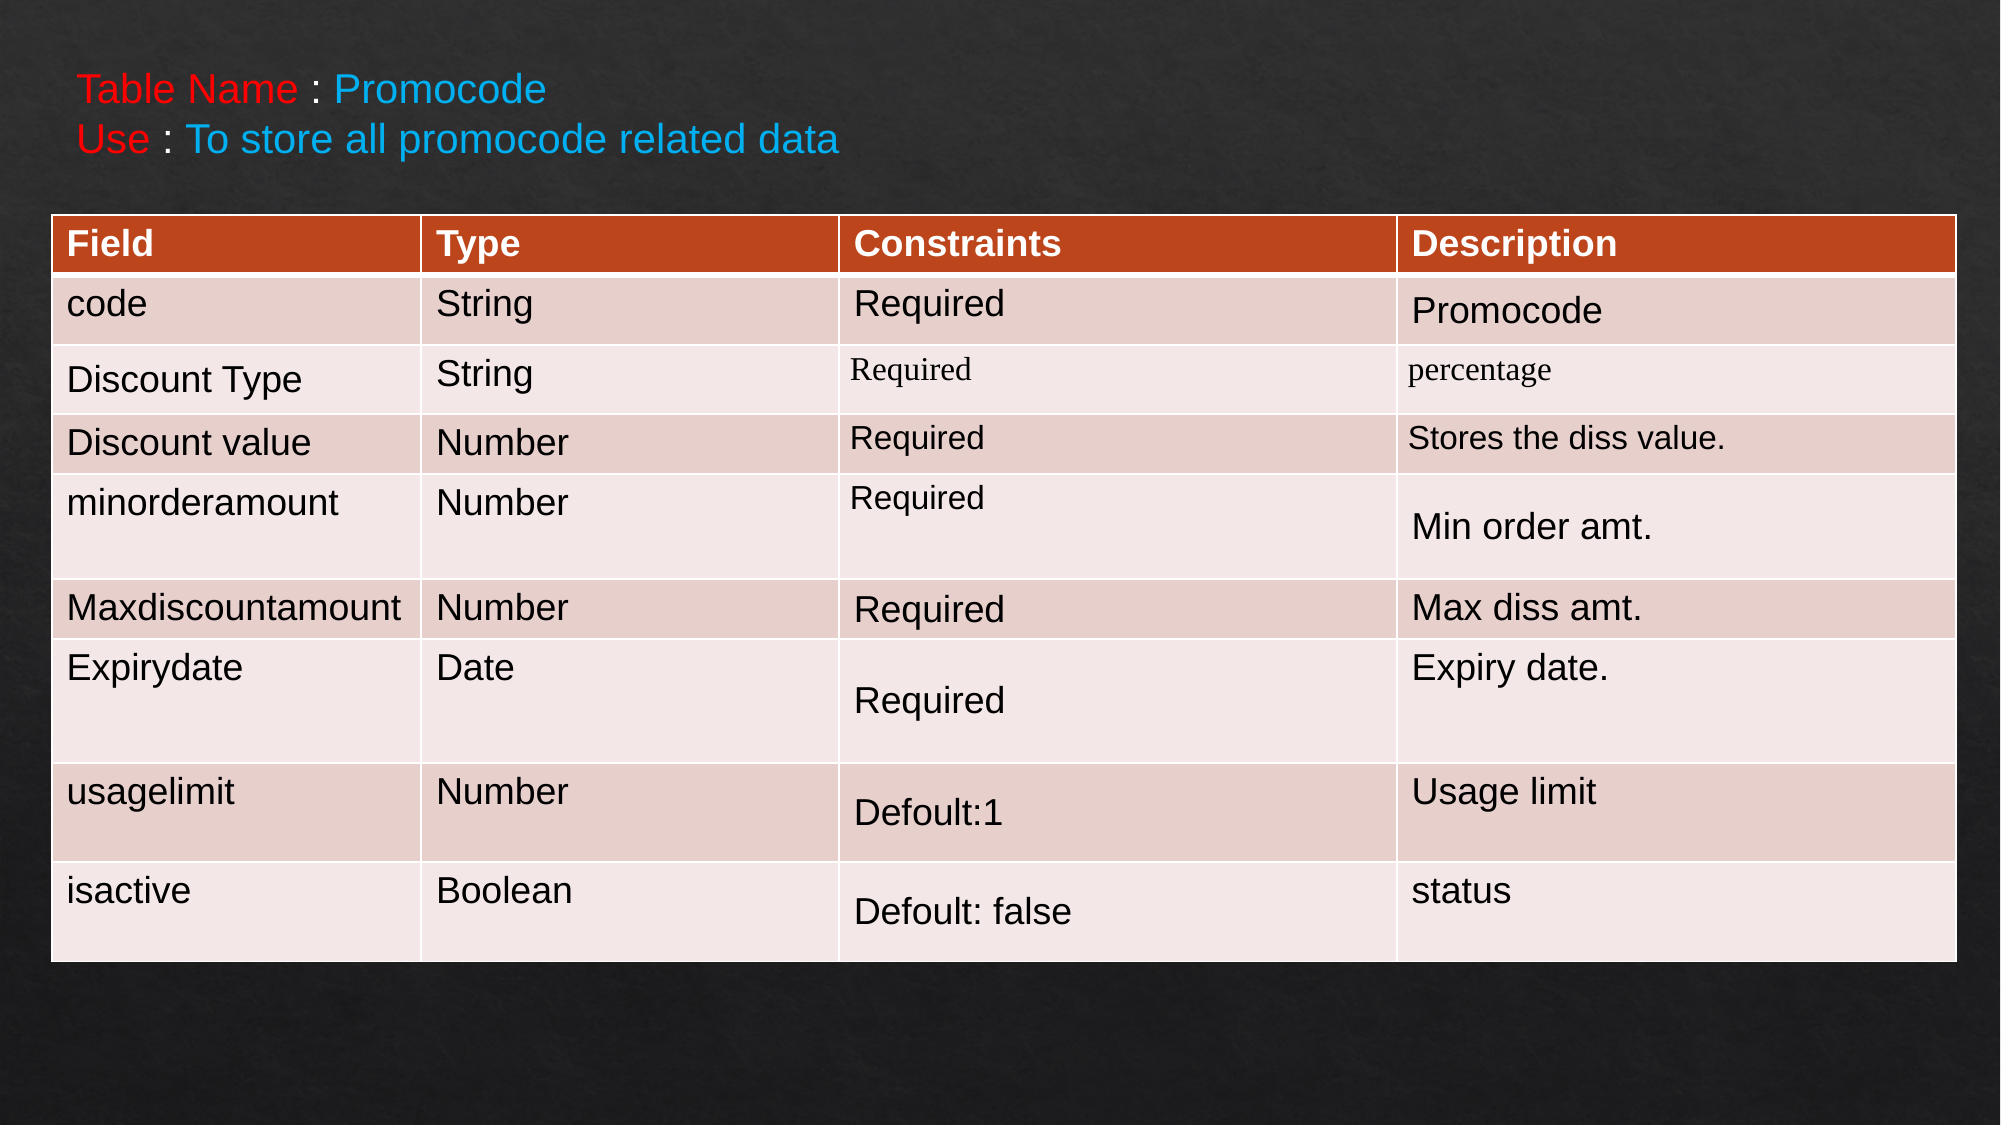

Table Name : Promocode
Use : To store all promocode related data
| Field | Type | Constraints | Description |
| --- | --- | --- | --- |
| code | String | Required | Promocode |
| Discount Type | String | Required | percentage |
| Discount value | Number | Required | Stores the diss value. |
| minorderamount | Number | Required | Min order amt. |
| Maxdiscountamount | Number | Required | Max diss amt. |
| Expirydate | Date | Required | Expiry date. |
| usagelimit | Number | Defoult:1 | Usage limit |
| isactive | Boolean | Defoult: false | status |